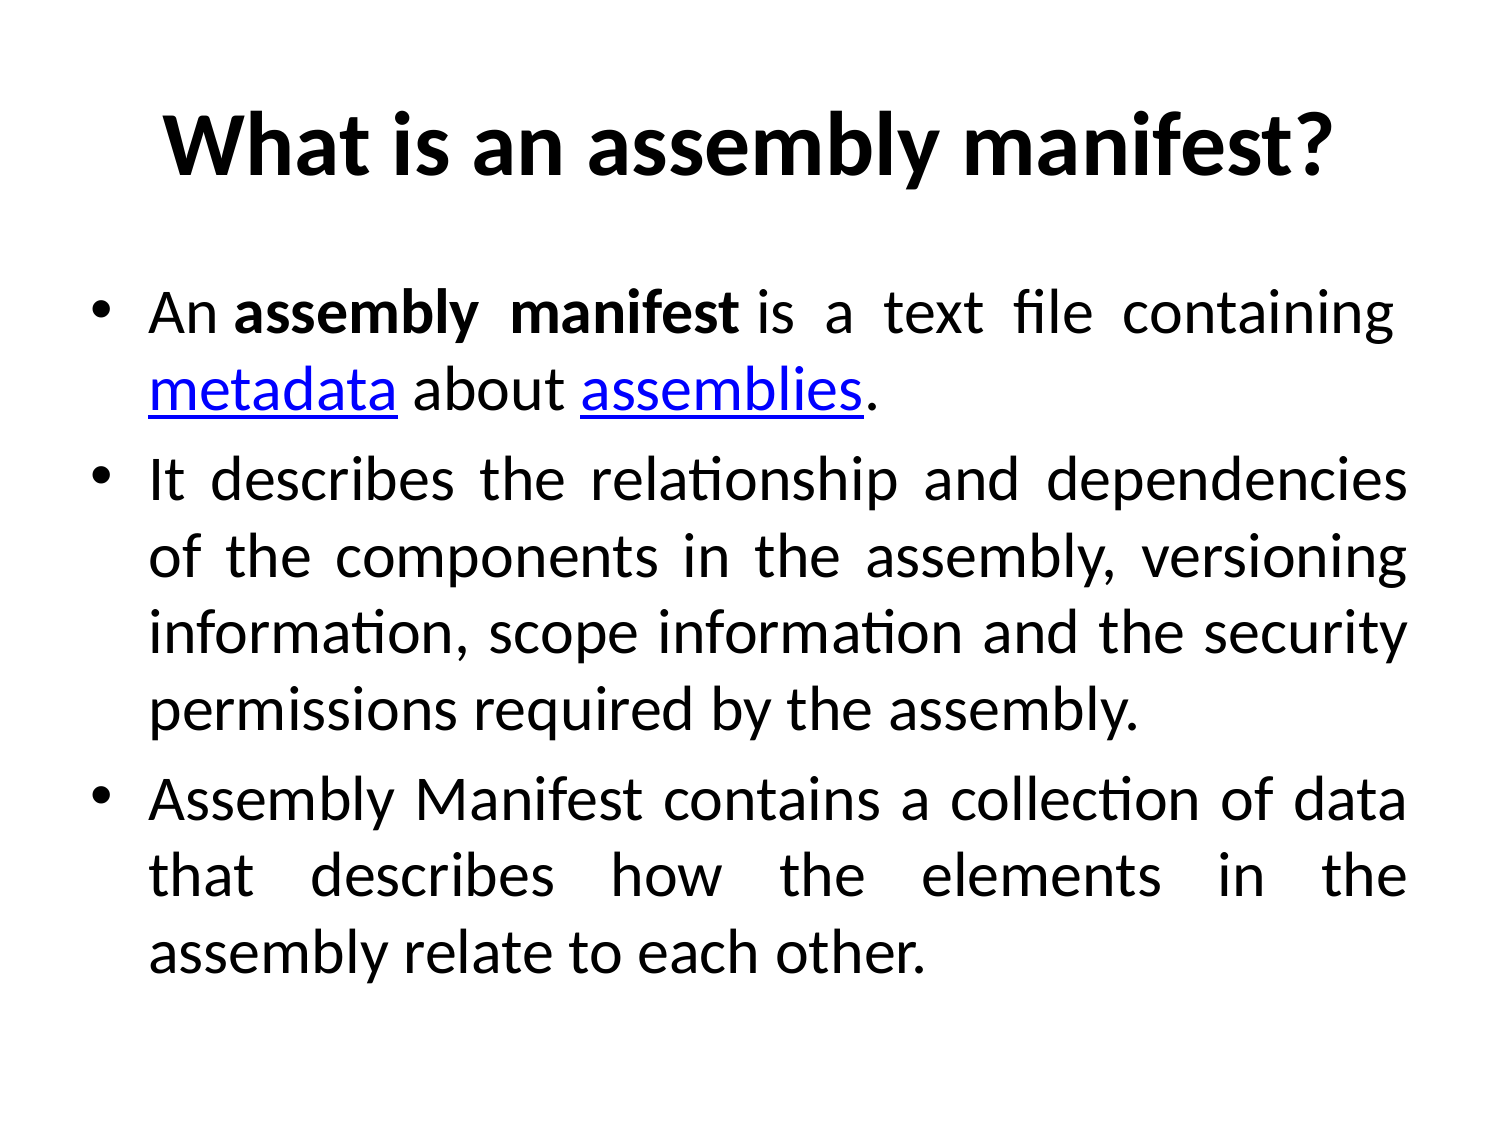

# What is an assembly manifest?
An assembly manifest is a text file containing metadata about assemblies.
It describes the relationship and dependencies of the components in the assembly, versioning information, scope information and the security permissions required by the assembly.
Assembly Manifest contains a collection of data that describes how the elements in the assembly relate to each other.